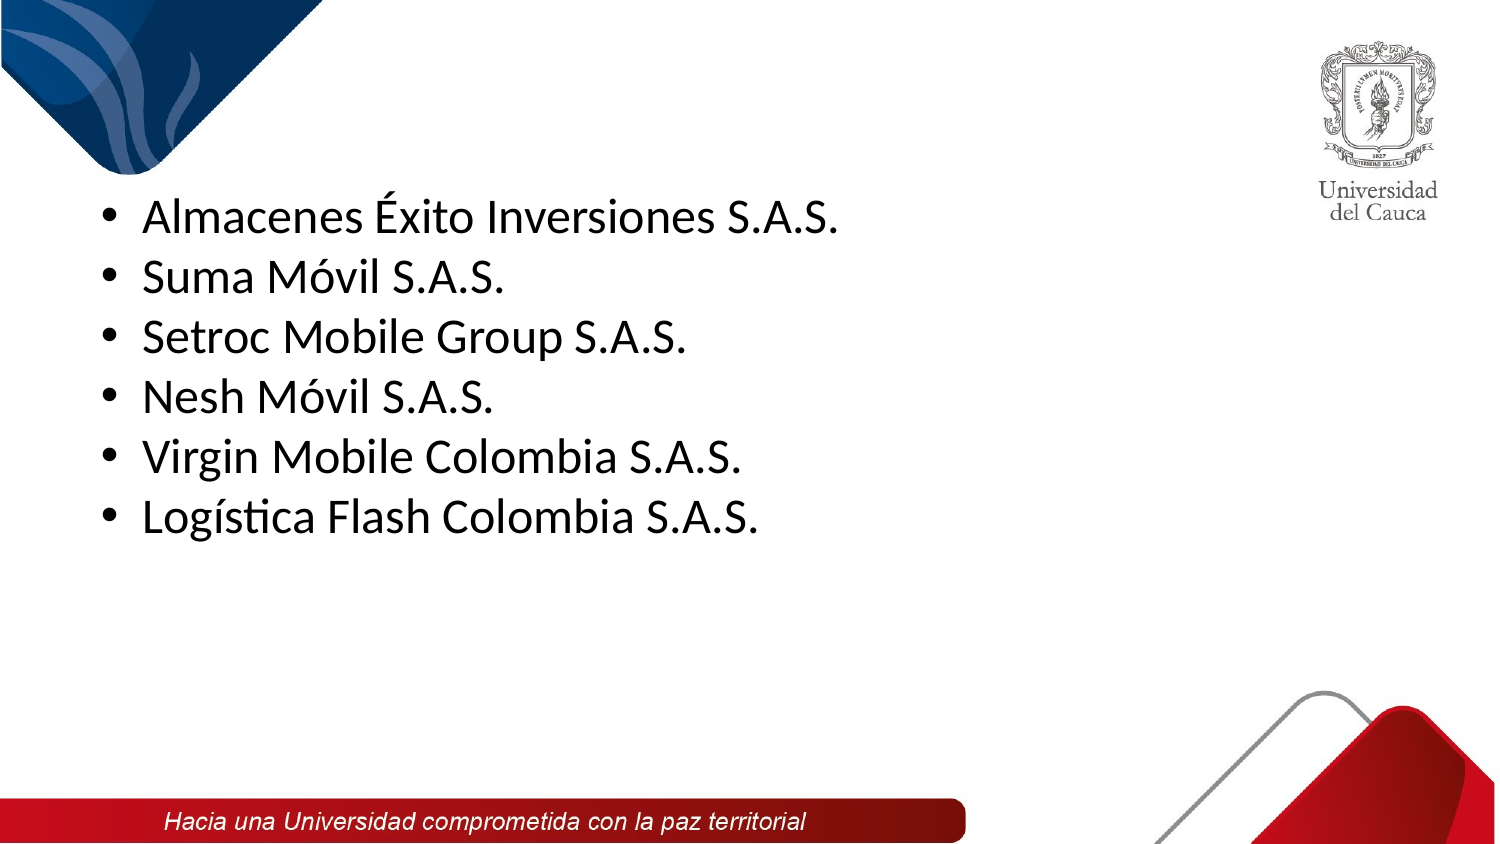

Almacenes Éxito Inversiones S.A.S.
Suma Móvil S.A.S.
Setroc Mobile Group S.A.S.
Nesh Móvil S.A.S.
Virgin Mobile Colombia S.A.S.
Logística Flash Colombia S.A.S.